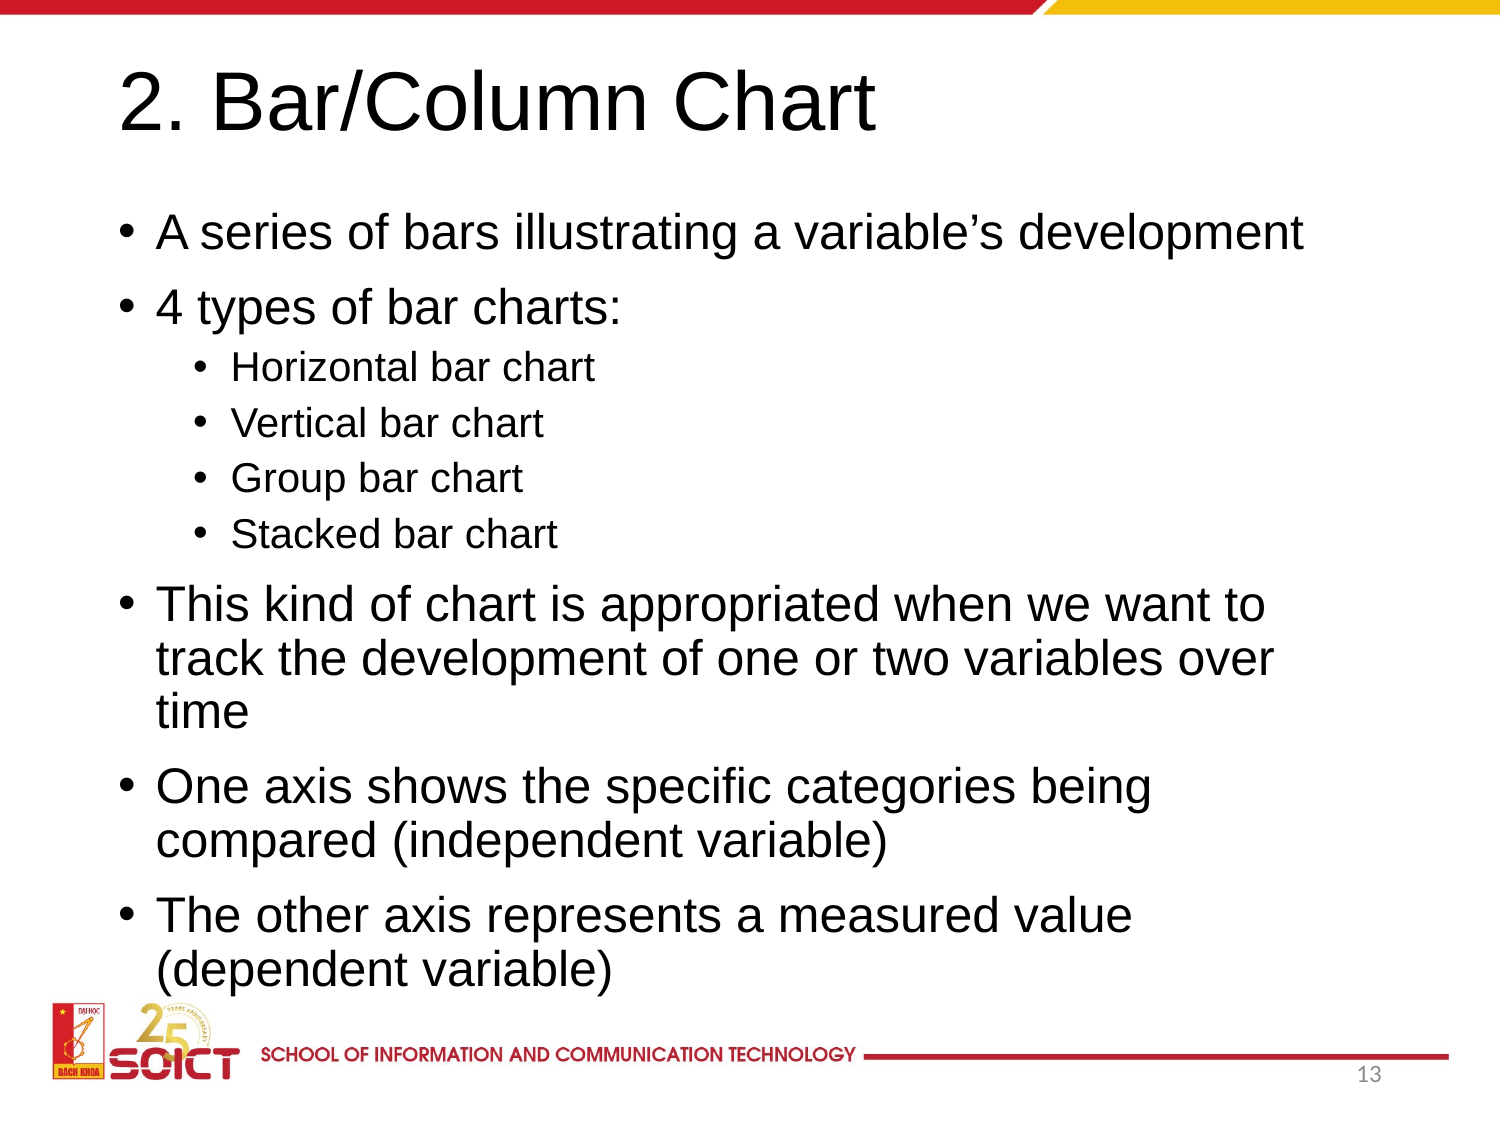

# 2. Bar/Column Chart
A series of bars illustrating a variable’s development
4 types of bar charts:
Horizontal bar chart
Vertical bar chart
Group bar chart
Stacked bar chart
This kind of chart is appropriated when we want to track the development of one or two variables over time
One axis shows the specific categories being compared (independent variable)
The other axis represents a measured value (dependent variable)
13